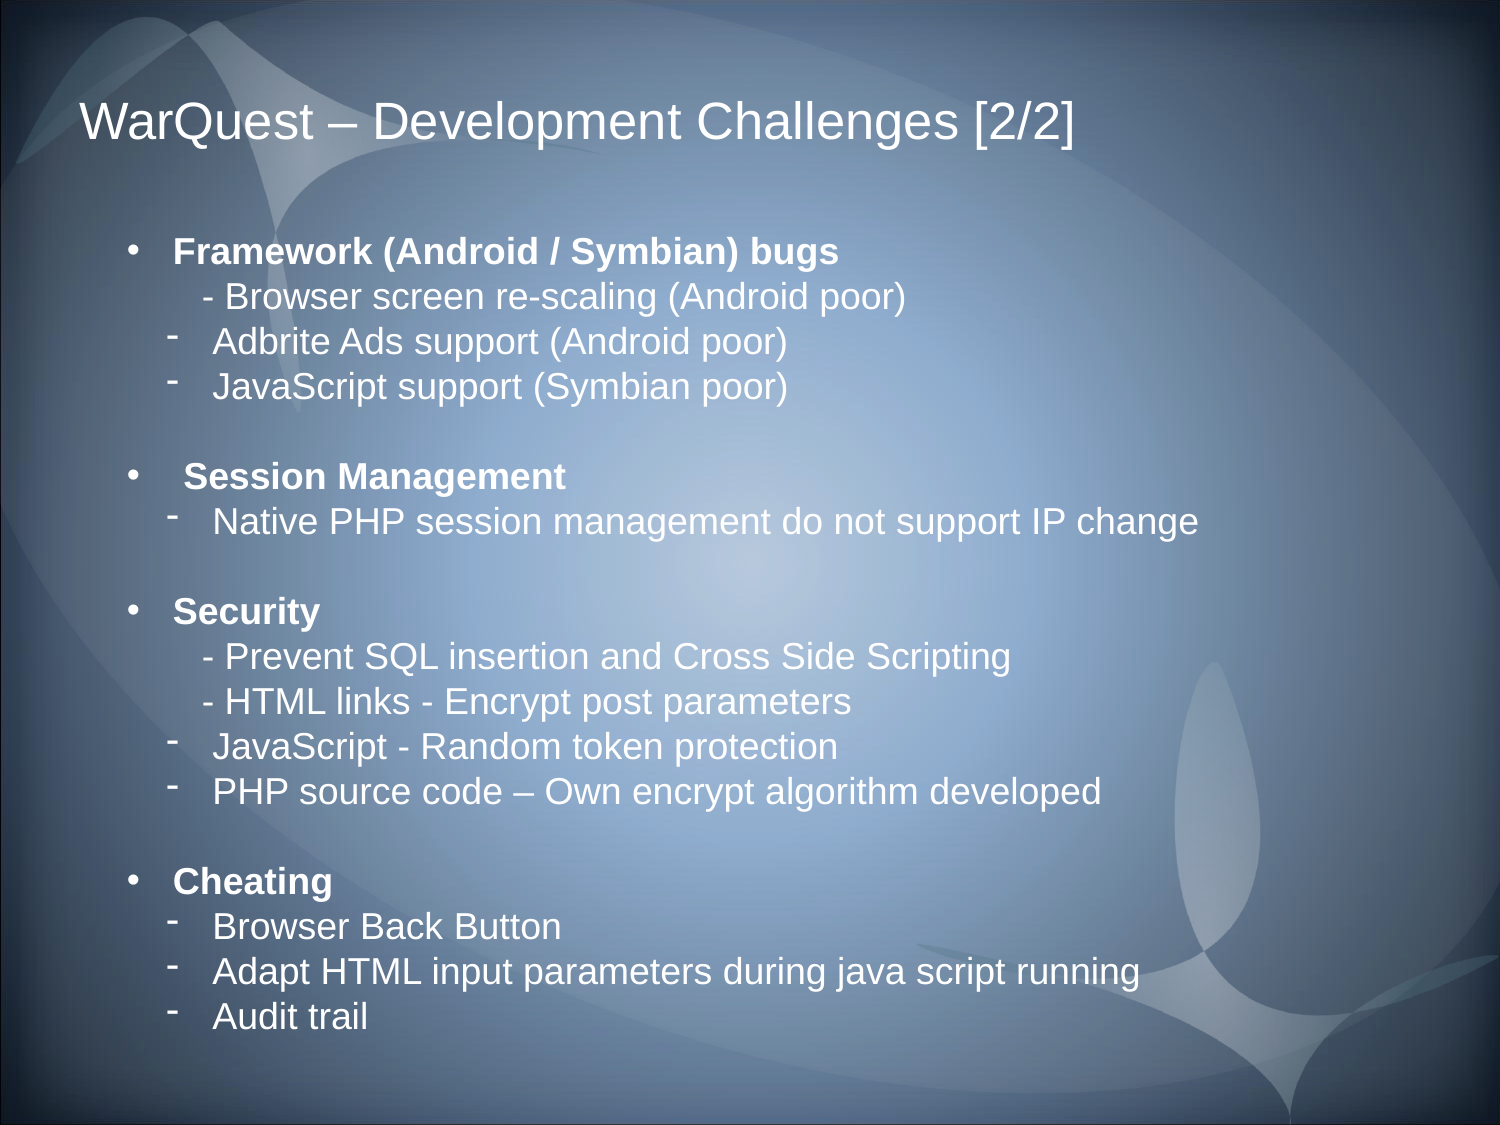

WarQuest – Development Challenges [2/2]
 Framework (Android / Symbian) bugs
- Browser screen re-scaling (Android poor)
 Adbrite Ads support (Android poor)
 JavaScript support (Symbian poor)

  Session Management
 Native PHP session management do not support IP change

 Security
- Prevent SQL insertion and Cross Side Scripting
- HTML links - Encrypt post parameters
 JavaScript - Random token protection
 PHP source code – Own encrypt algorithm developed

 Cheating
 Browser Back Button
 Adapt HTML input parameters during java script running
 Audit trail